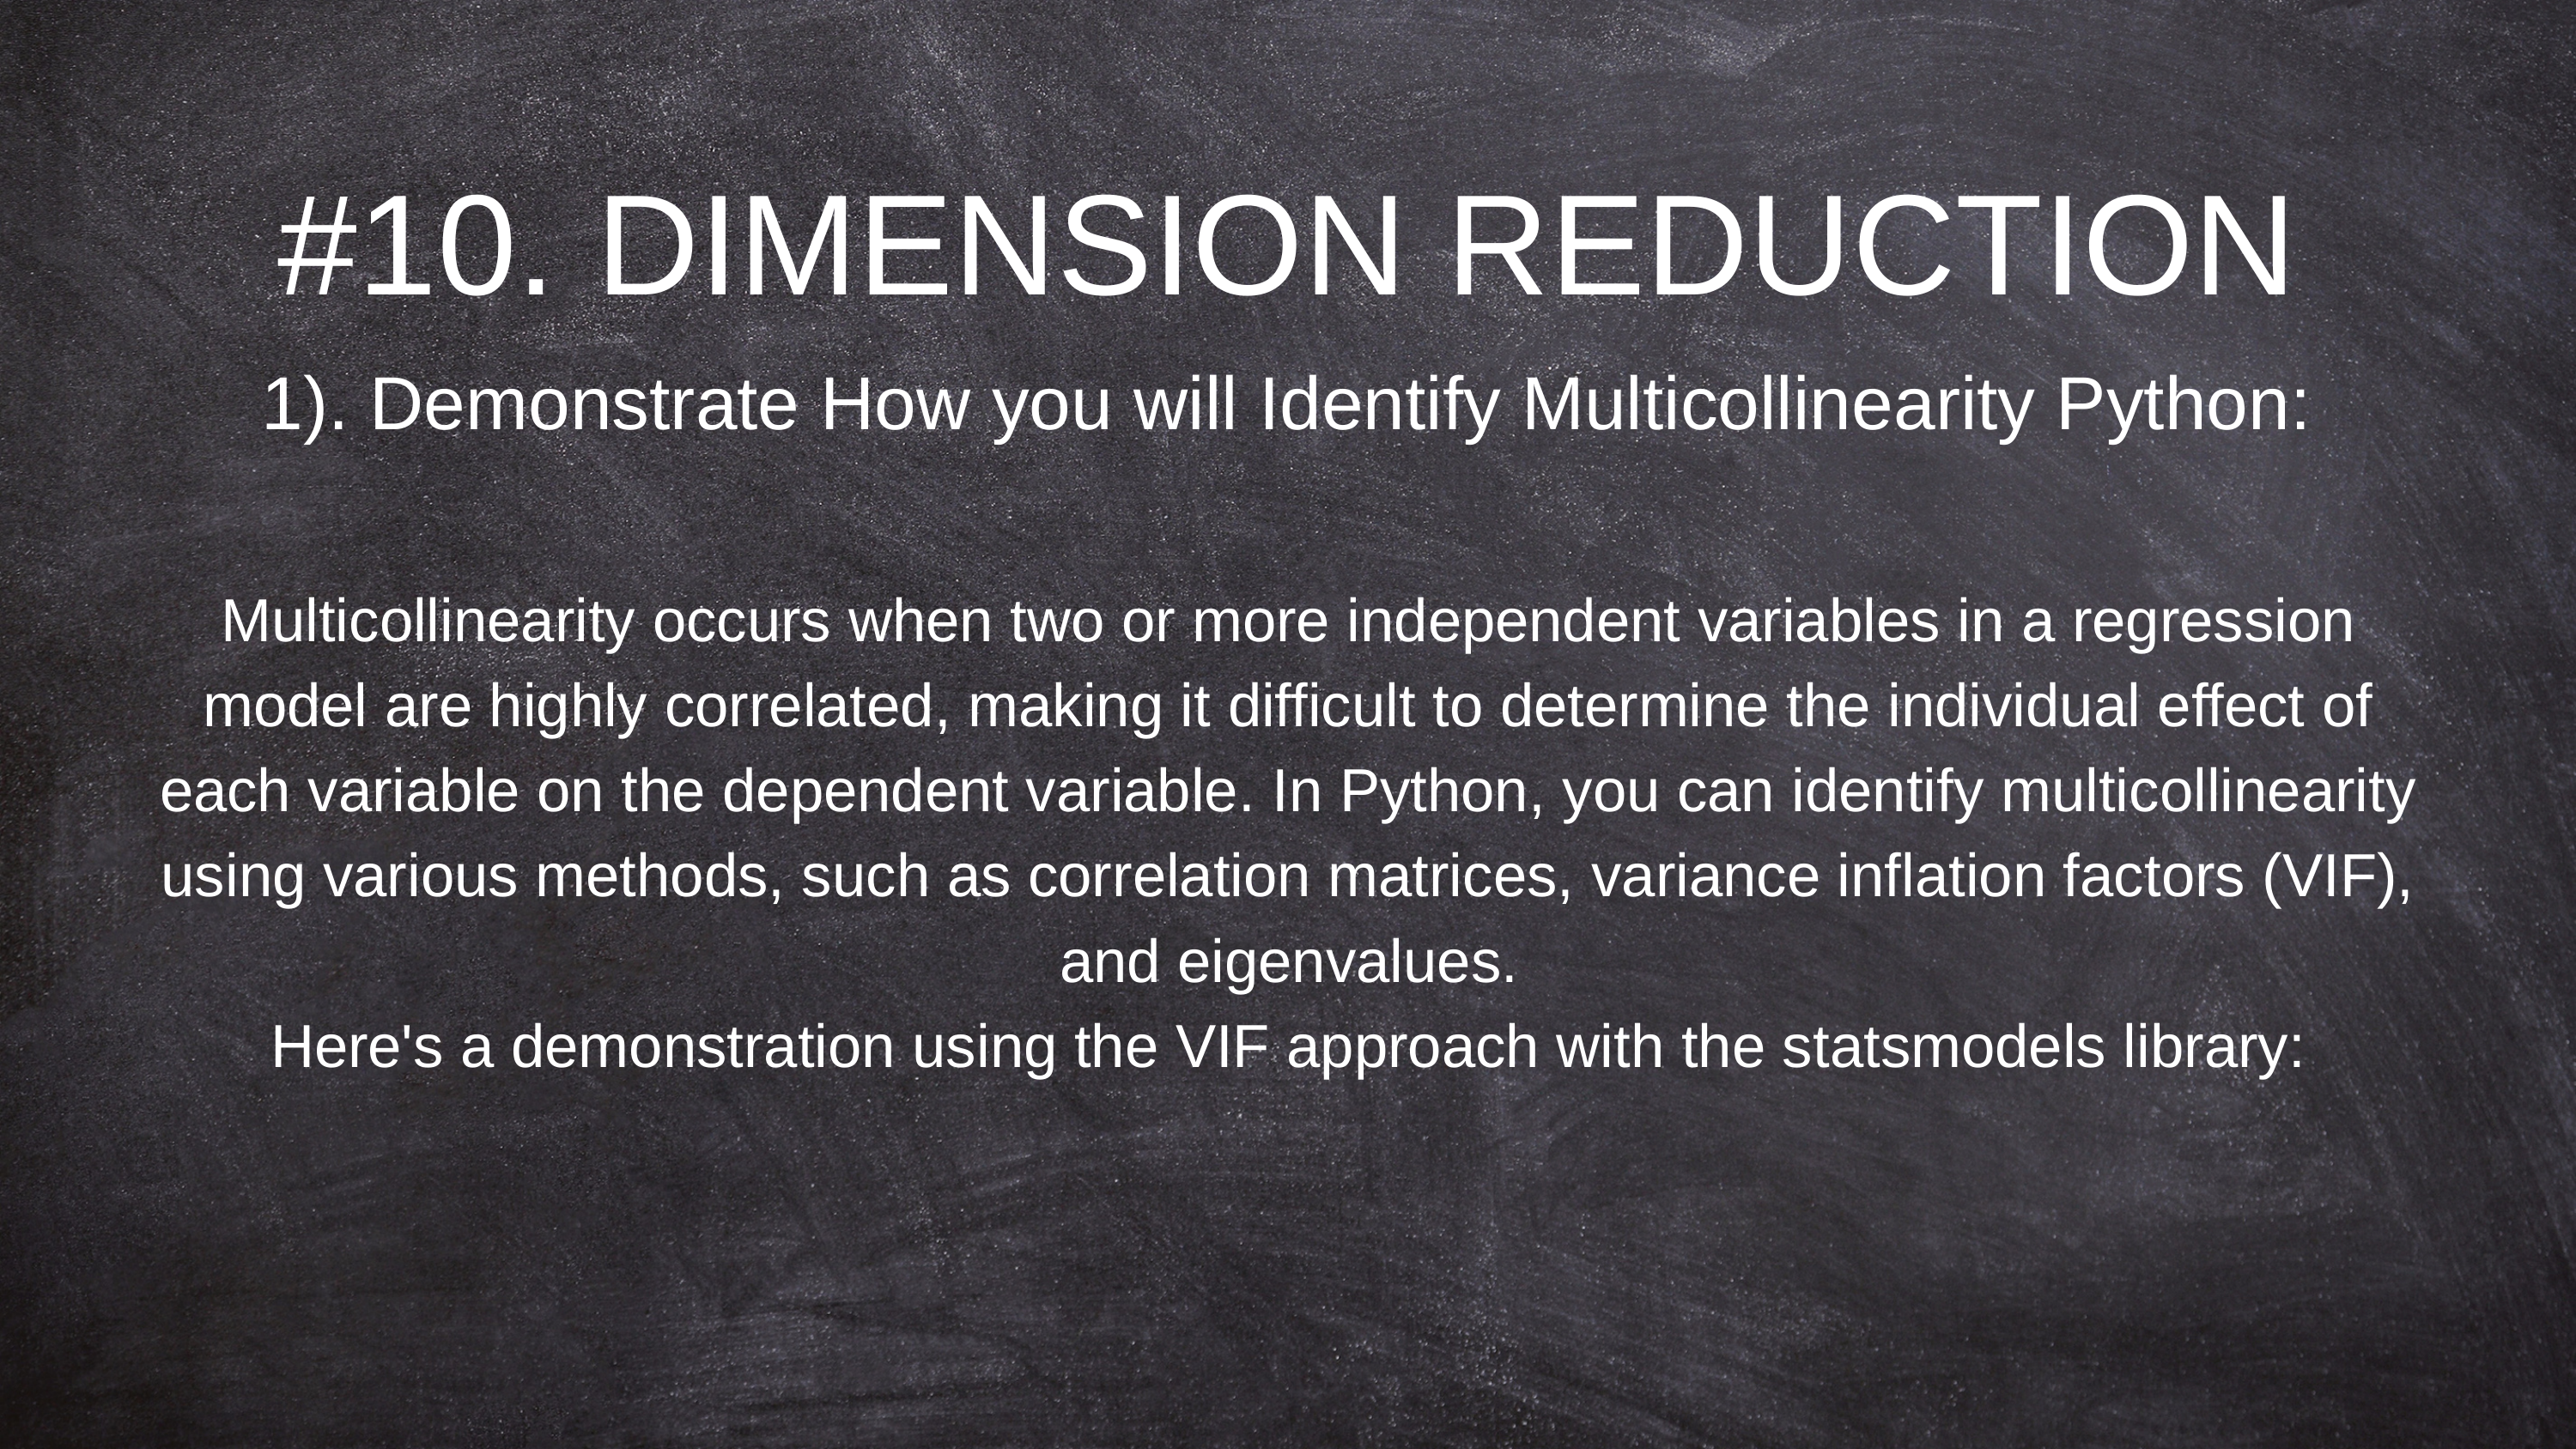

#10. DIMENSION REDUCTION
1). Demonstrate How you will Identify Multicollinearity Python:
Multicollinearity occurs when two or more independent variables in a regression model are highly correlated, making it difficult to determine the individual effect of each variable on the dependent variable. In Python, you can identify multicollinearity using various methods, such as correlation matrices, variance inflation factors (VIF), and eigenvalues.
Here's a demonstration using the VIF approach with the statsmodels library: